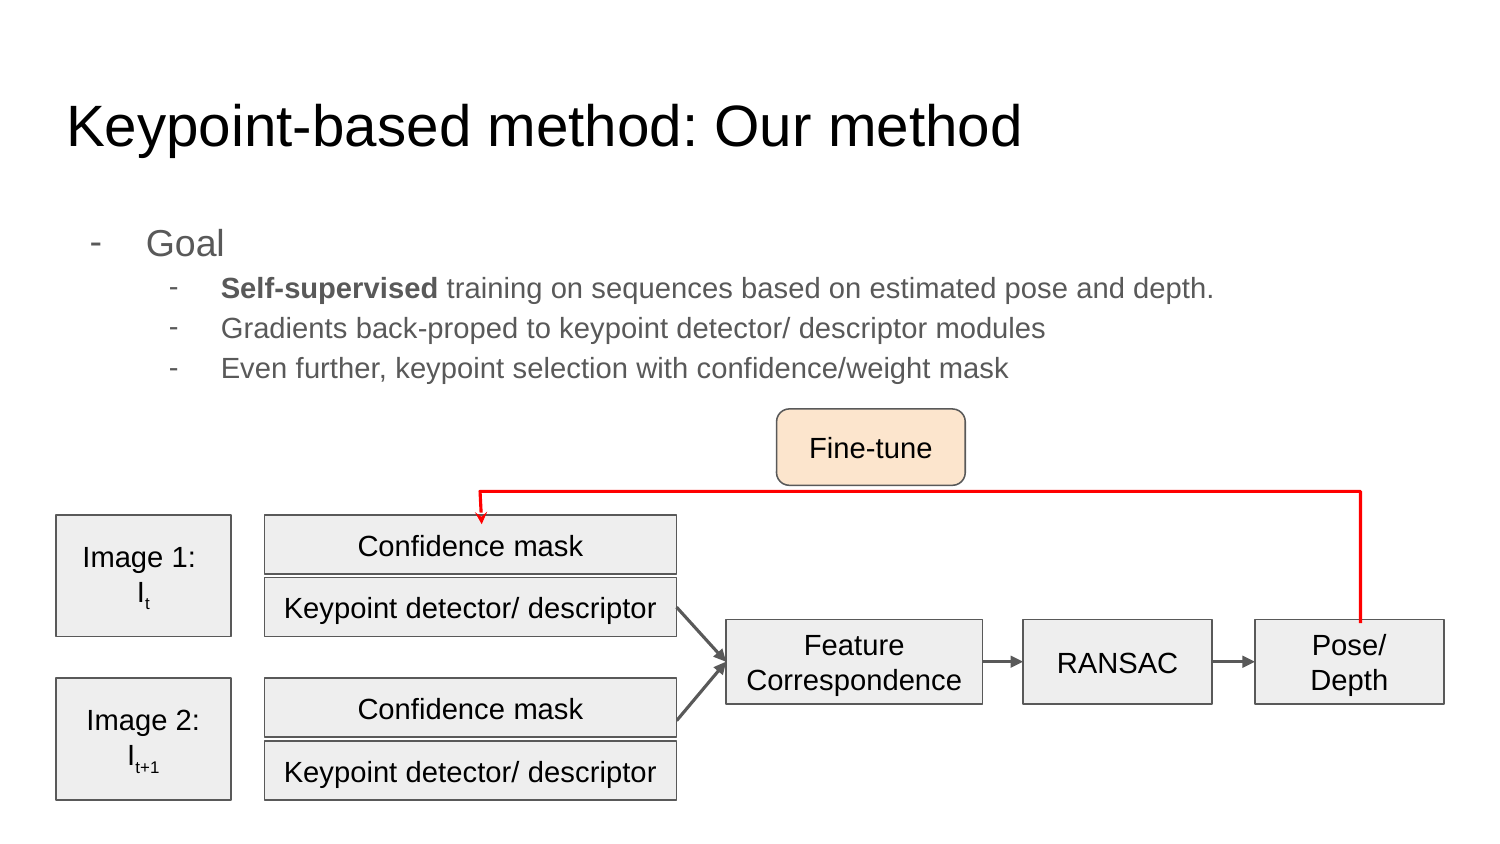

# Keypoint-based method: Our method
Goal
Self-supervised training on sequences based on estimated pose and depth.
Gradients back-proped to keypoint detector/ descriptor modules
Even further, keypoint selection with confidence/weight mask
Fine-tune

Image 1:
It
Confidence mask
Keypoint detector/ descriptor
Feature Correspondence
RANSAC
Pose/ Depth
Image 2: It+1
Confidence mask
Keypoint detector/ descriptor